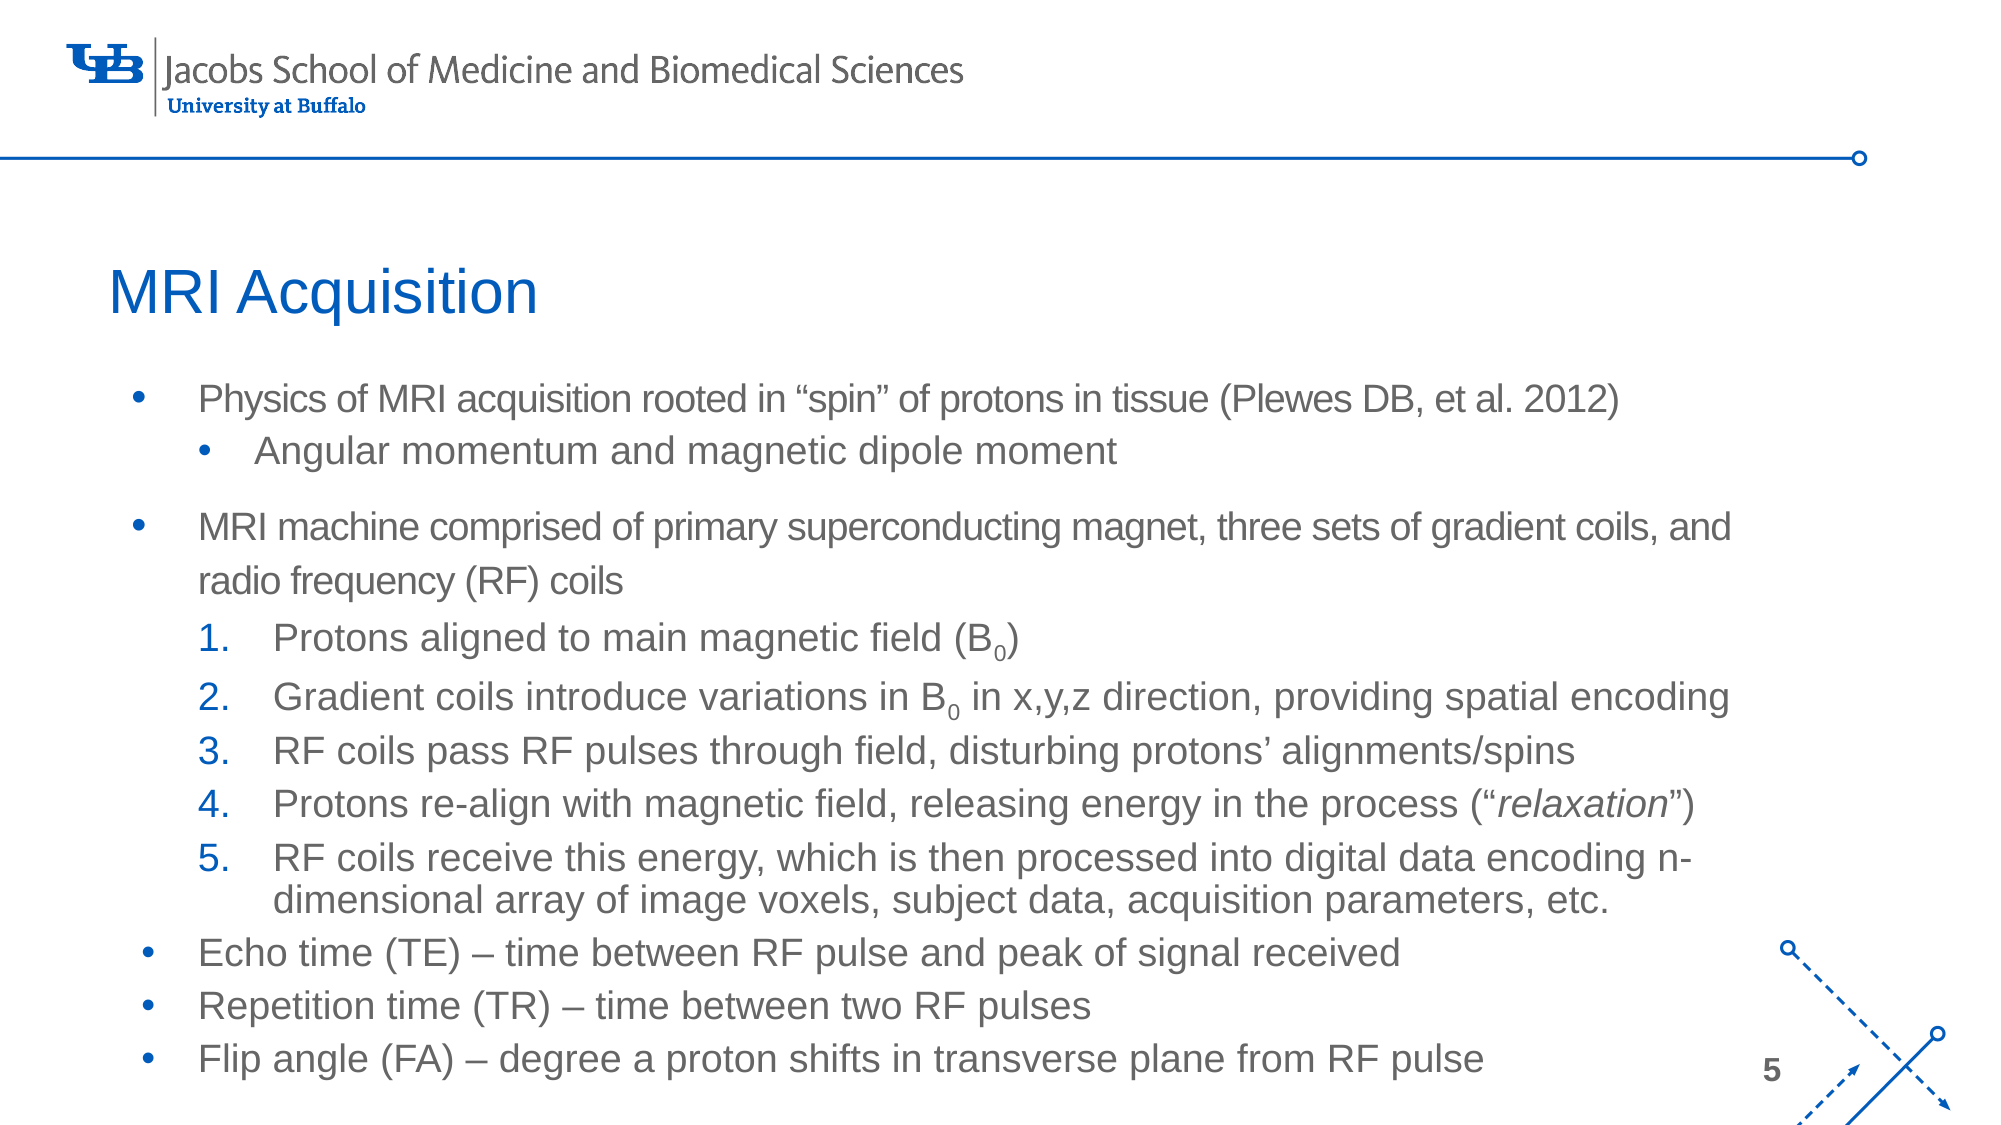

# MRI Acquisition
Physics of MRI acquisition rooted in “spin” of protons in tissue (Plewes DB, et al. 2012)
Angular momentum and magnetic dipole moment
MRI machine comprised of primary superconducting magnet, three sets of gradient coils, and radio frequency (RF) coils
Protons aligned to main magnetic field (B0)
Gradient coils introduce variations in B0 in x,y,z direction, providing spatial encoding
RF coils pass RF pulses through field, disturbing protons’ alignments/spins
Protons re-align with magnetic field, releasing energy in the process (“relaxation”)
RF coils receive this energy, which is then processed into digital data encoding n-dimensional array of image voxels, subject data, acquisition parameters, etc.
Echo time (TE) – time between RF pulse and peak of signal received
Repetition time (TR) – time between two RF pulses
Flip angle (FA) – degree a proton shifts in transverse plane from RF pulse